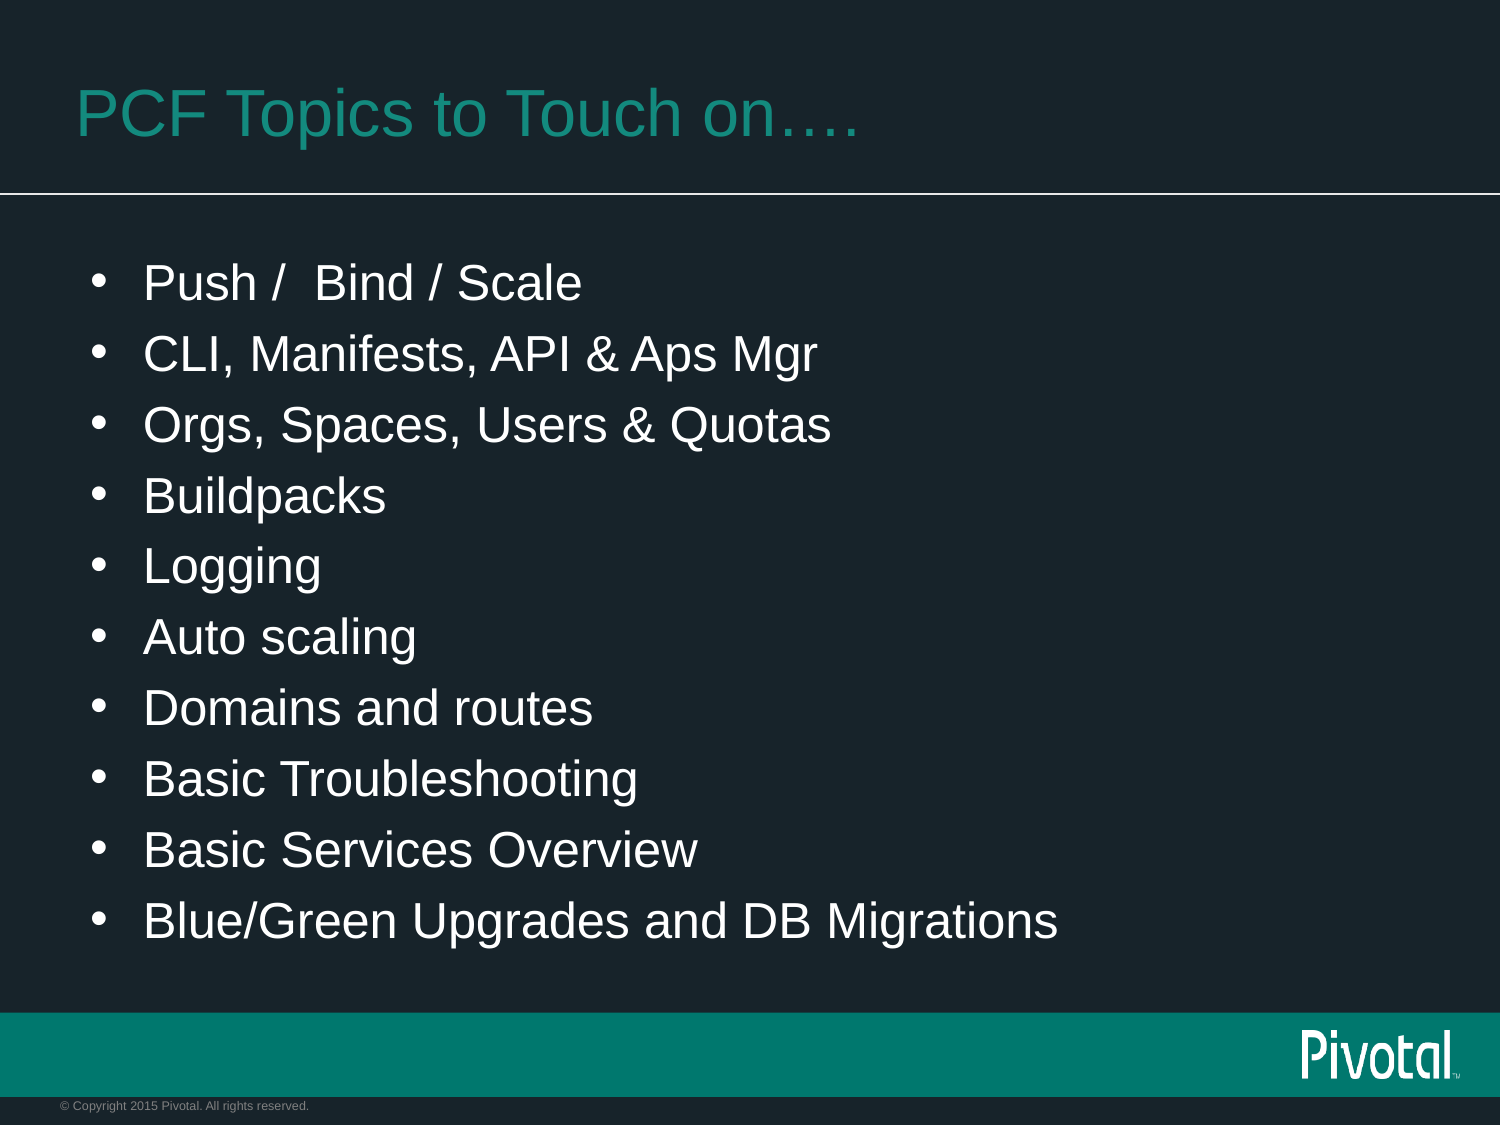

# PCF Topics to Touch on….
Push /  Bind / Scale
CLI, Manifests, API & Aps Mgr
Orgs, Spaces, Users & Quotas
Buildpacks
Logging
Auto scaling
Domains and routes
Basic Troubleshooting
Basic Services Overview
Blue/Green Upgrades and DB Migrations